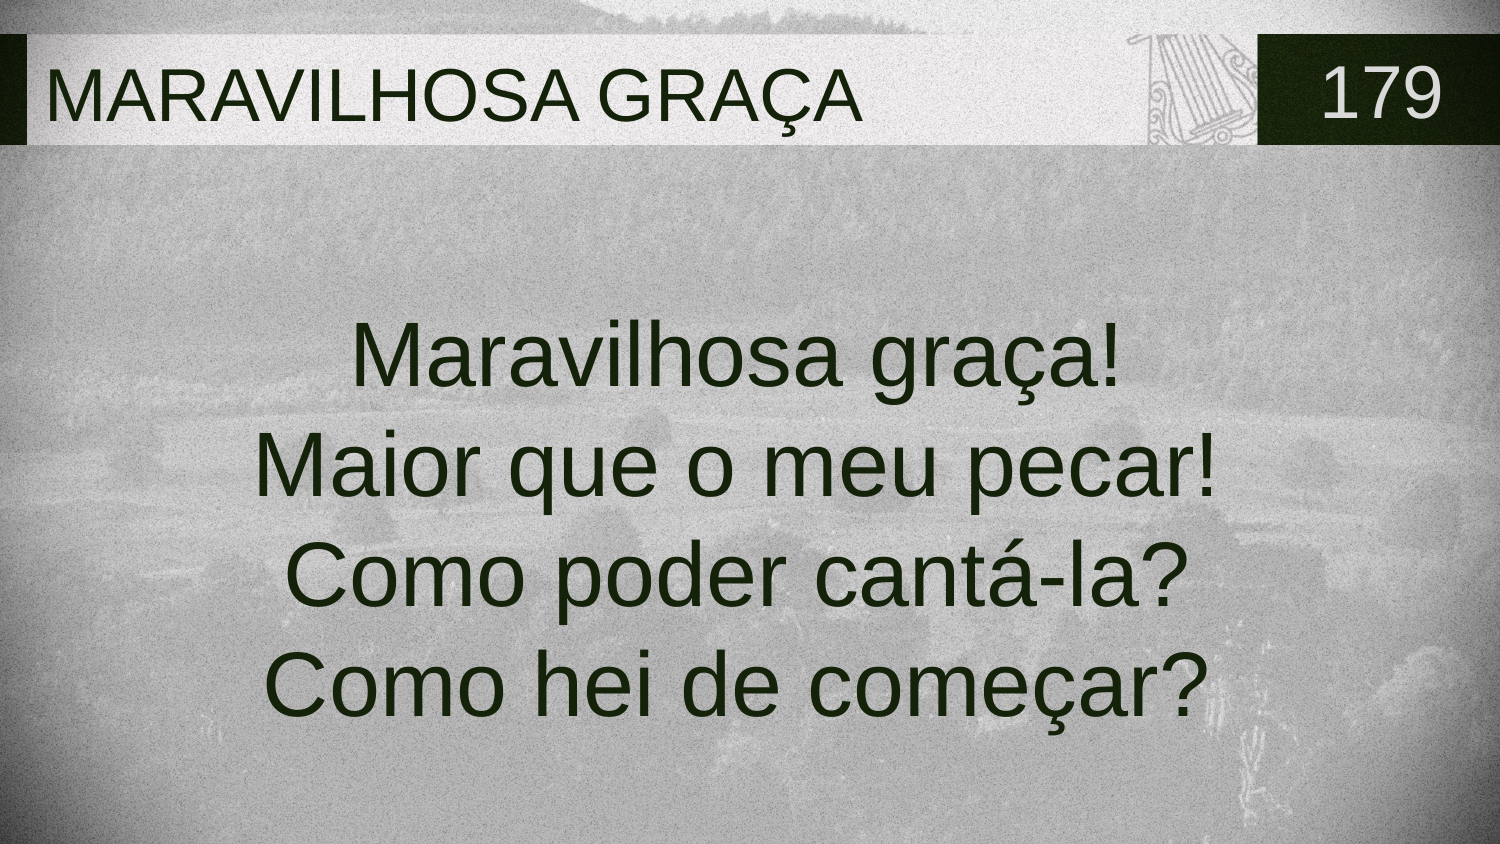

# MARAVILHOSA GRAÇA
179
Maravilhosa graça!
Maior que o meu pecar!
Como poder cantá-la?
Como hei de começar?